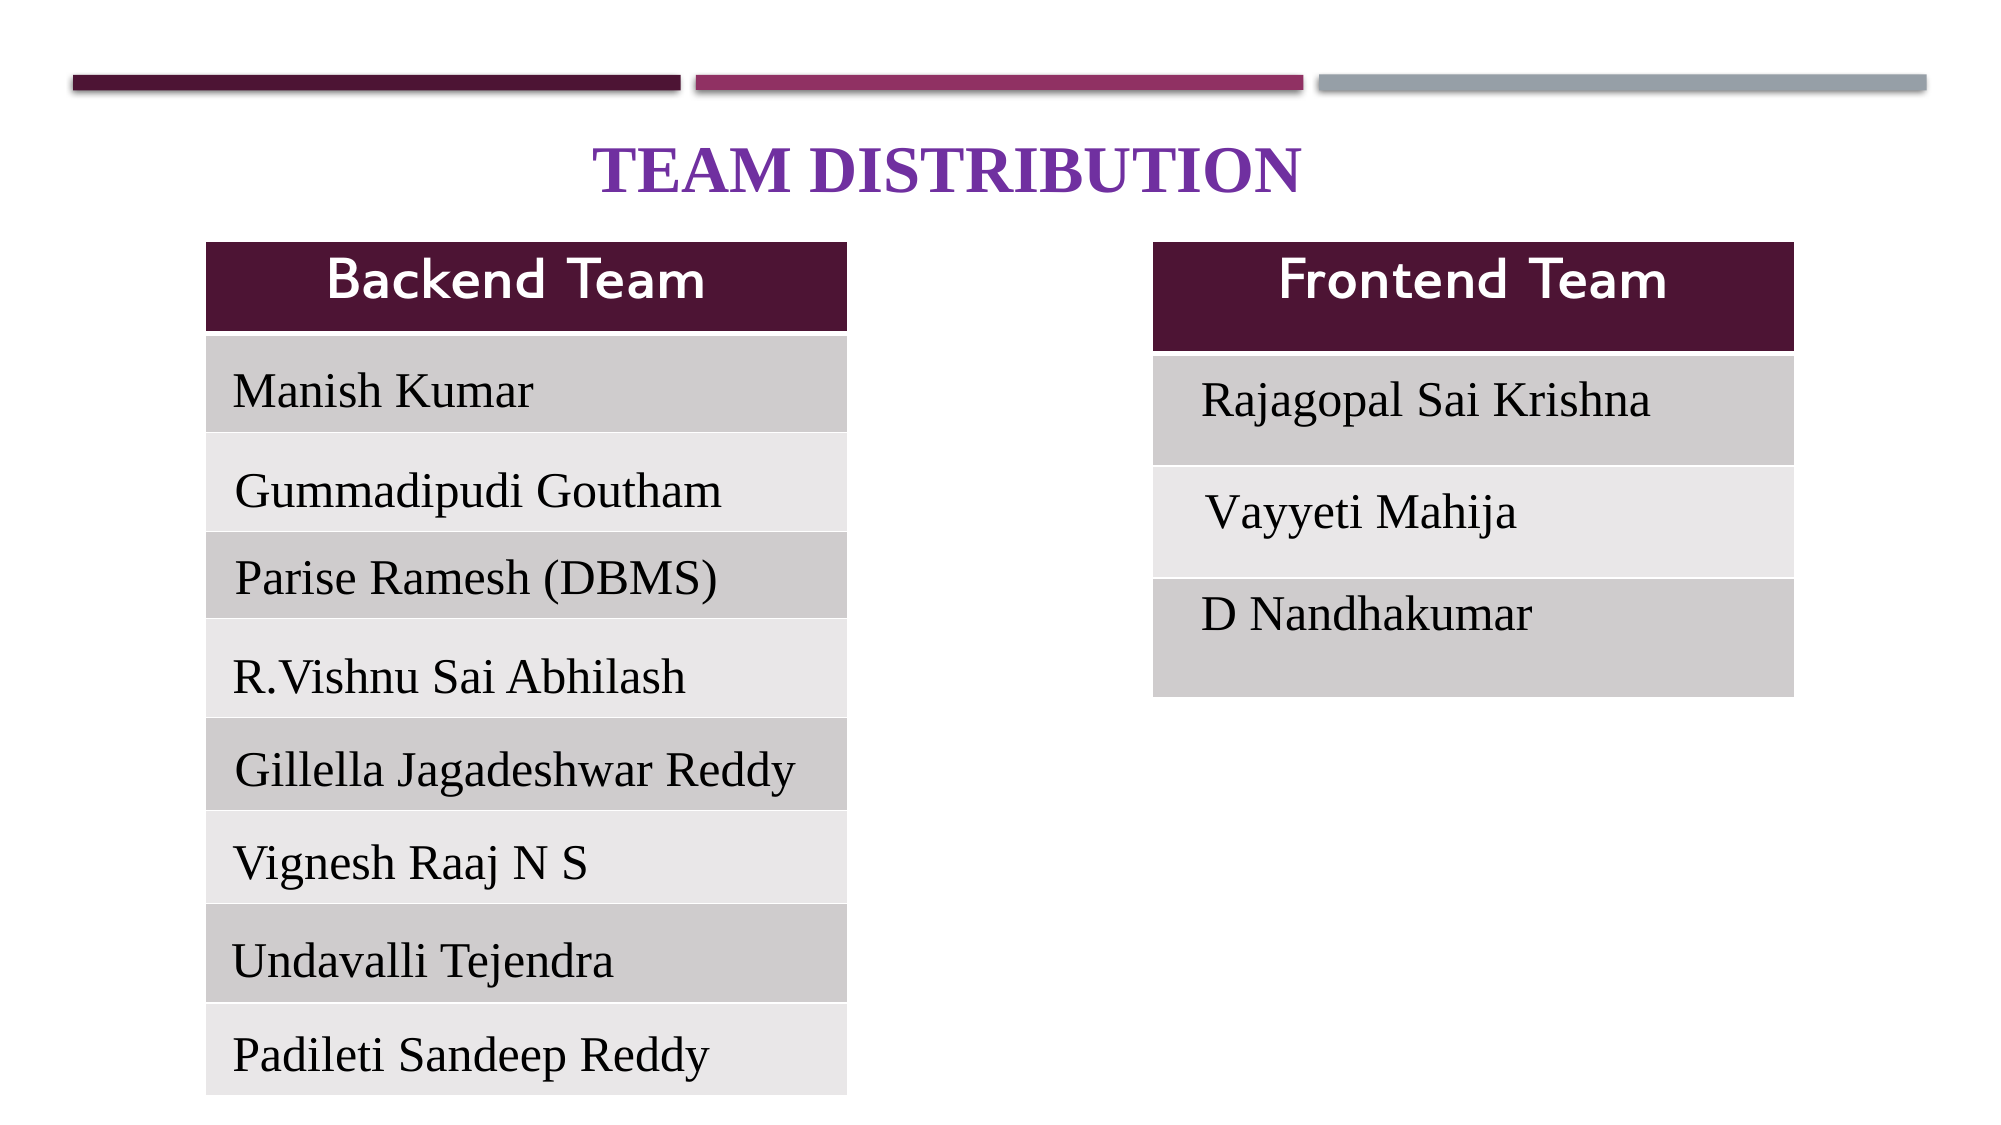

TEAM DISTRIBUTION
| Backend Team |
| --- |
| Manish Kumar |
| Gummadipudi Goutham |
| Parise Ramesh (DBMS) |
| R.Vishnu Sai Abhilash |
| Gillella Jagadeshwar Reddy |
| Vignesh Raaj N S |
| Undavalli Tejendra |
| Padileti Sandeep Reddy |
| Frontend Team |
| --- |
| Rajagopal Sai Krishna |
| Vayyeti Mahija |
| D Nandhakumar |